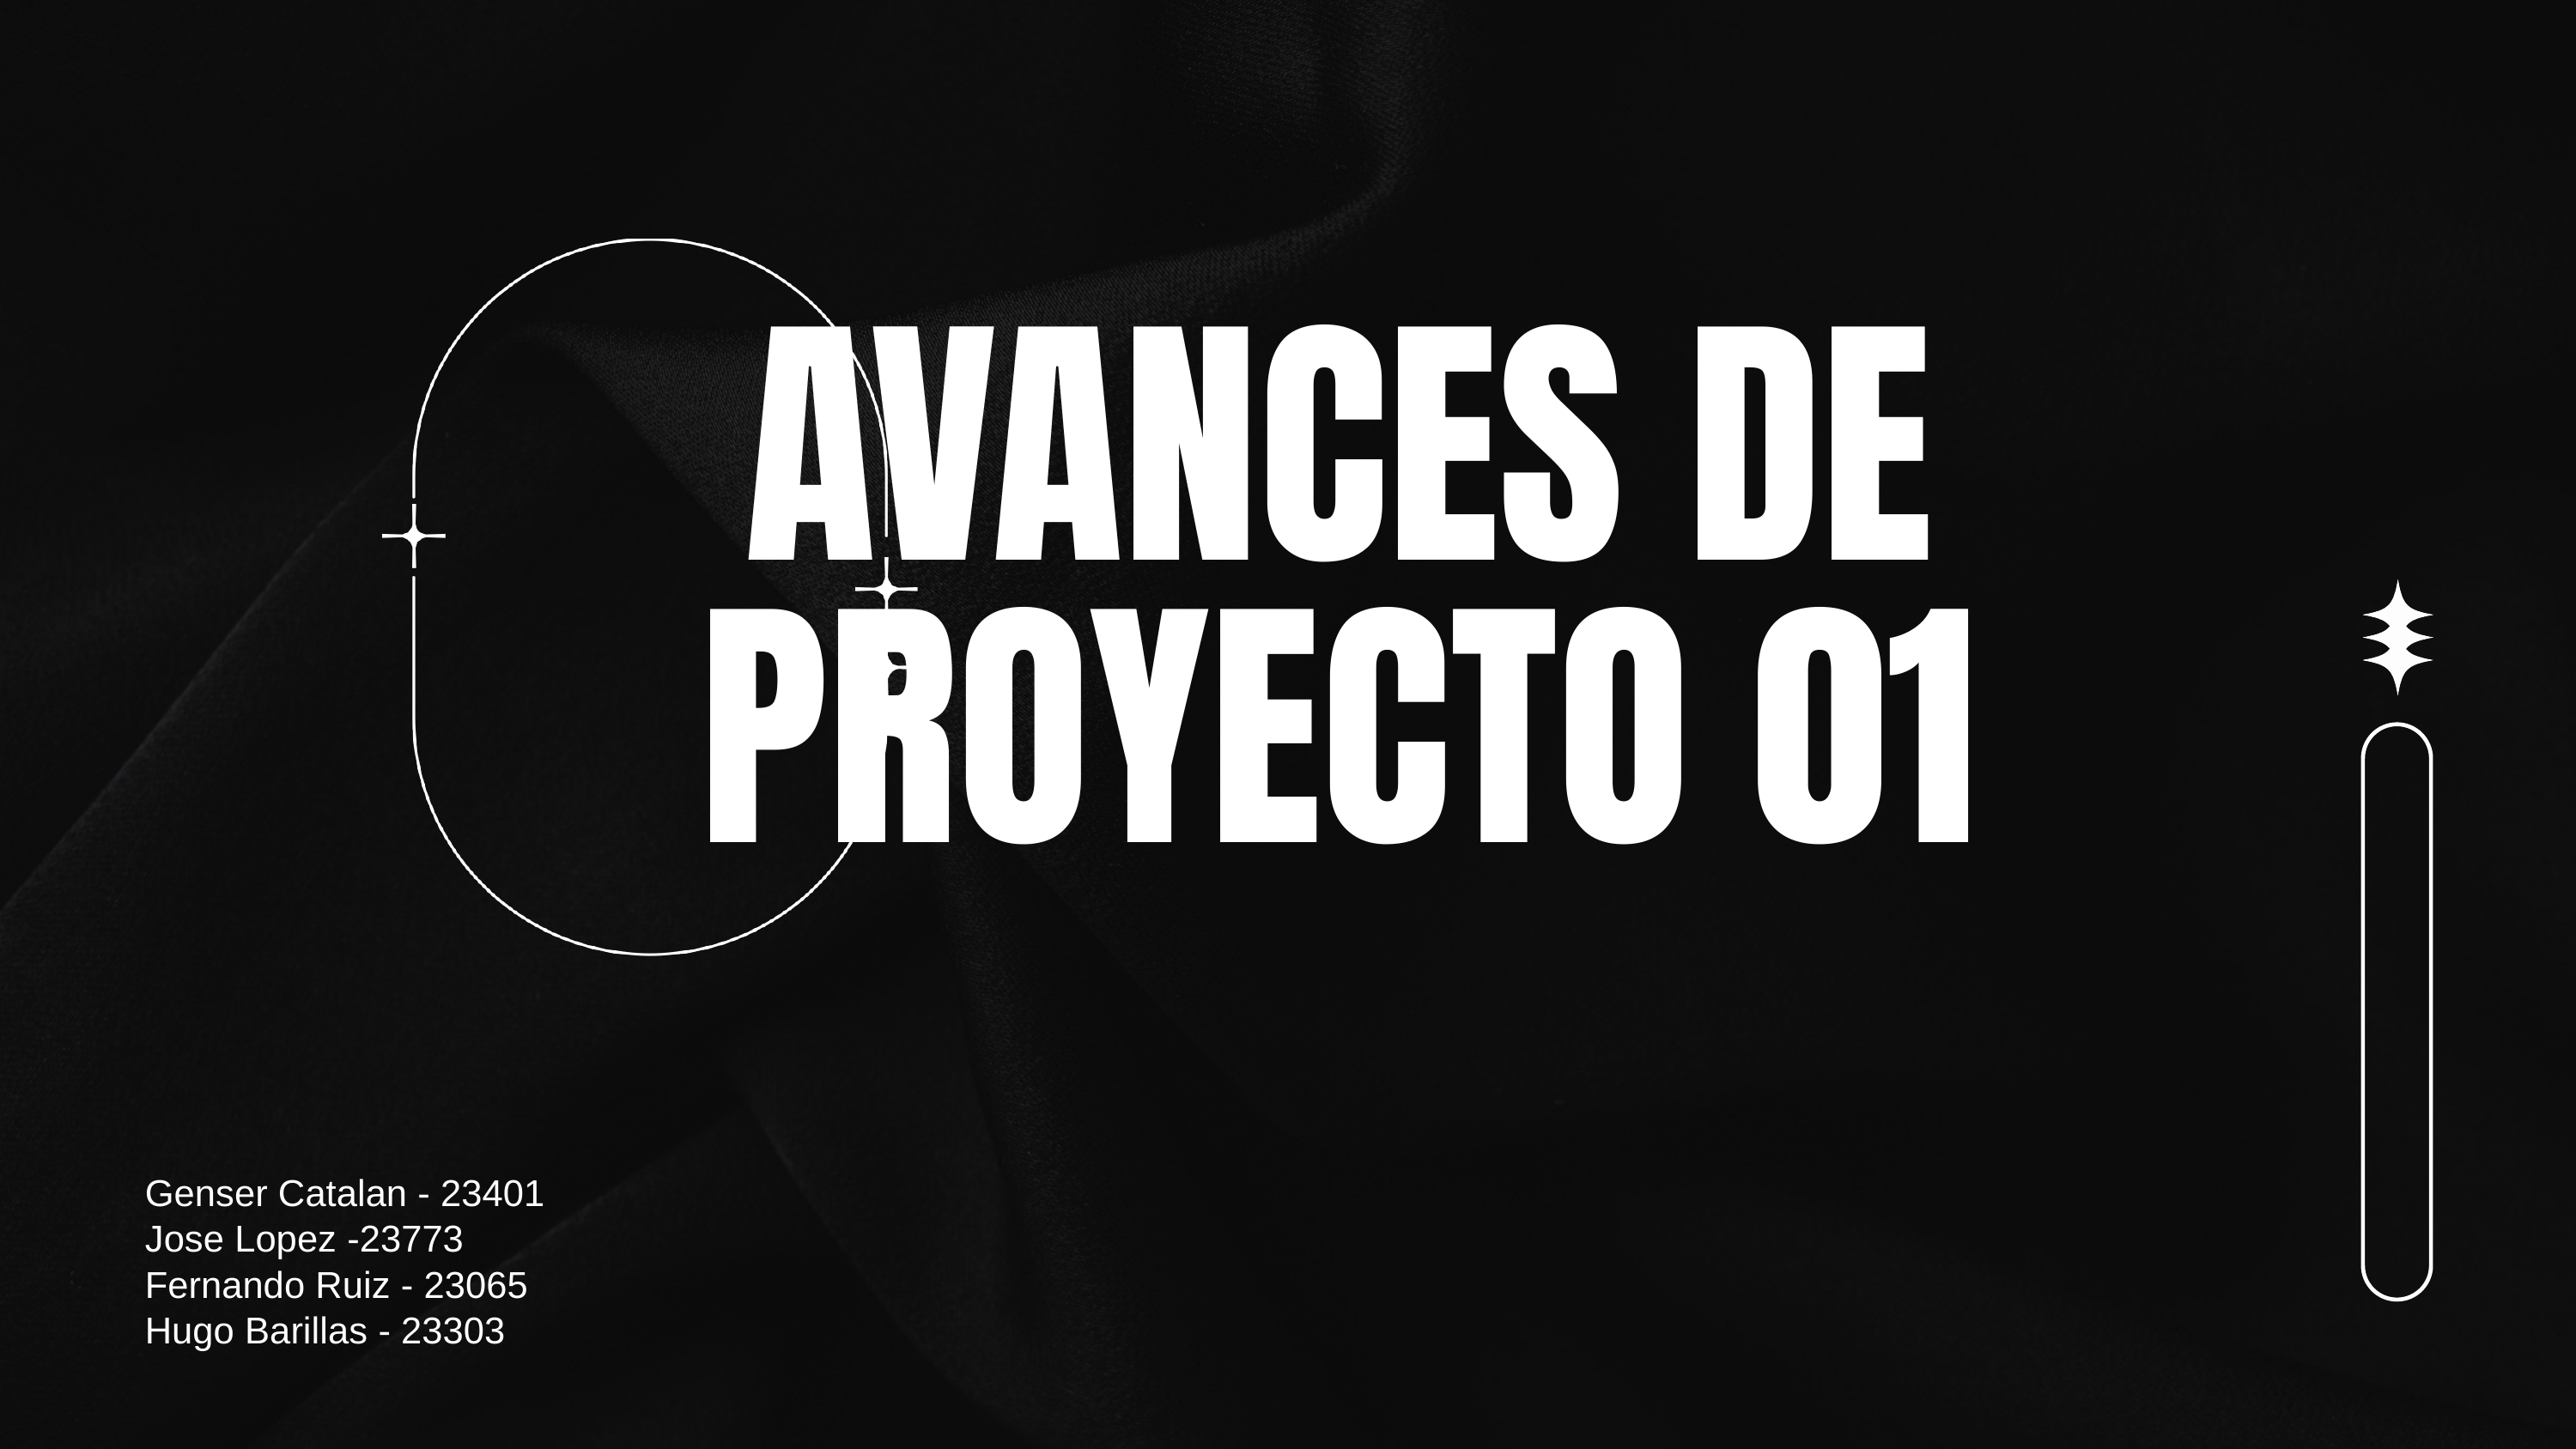

AVANCES DE PROYECTO 01

Genser Catalan - 23401
Jose Lopez -23773
Fernando Ruiz - 23065
Hugo Barillas - 23303